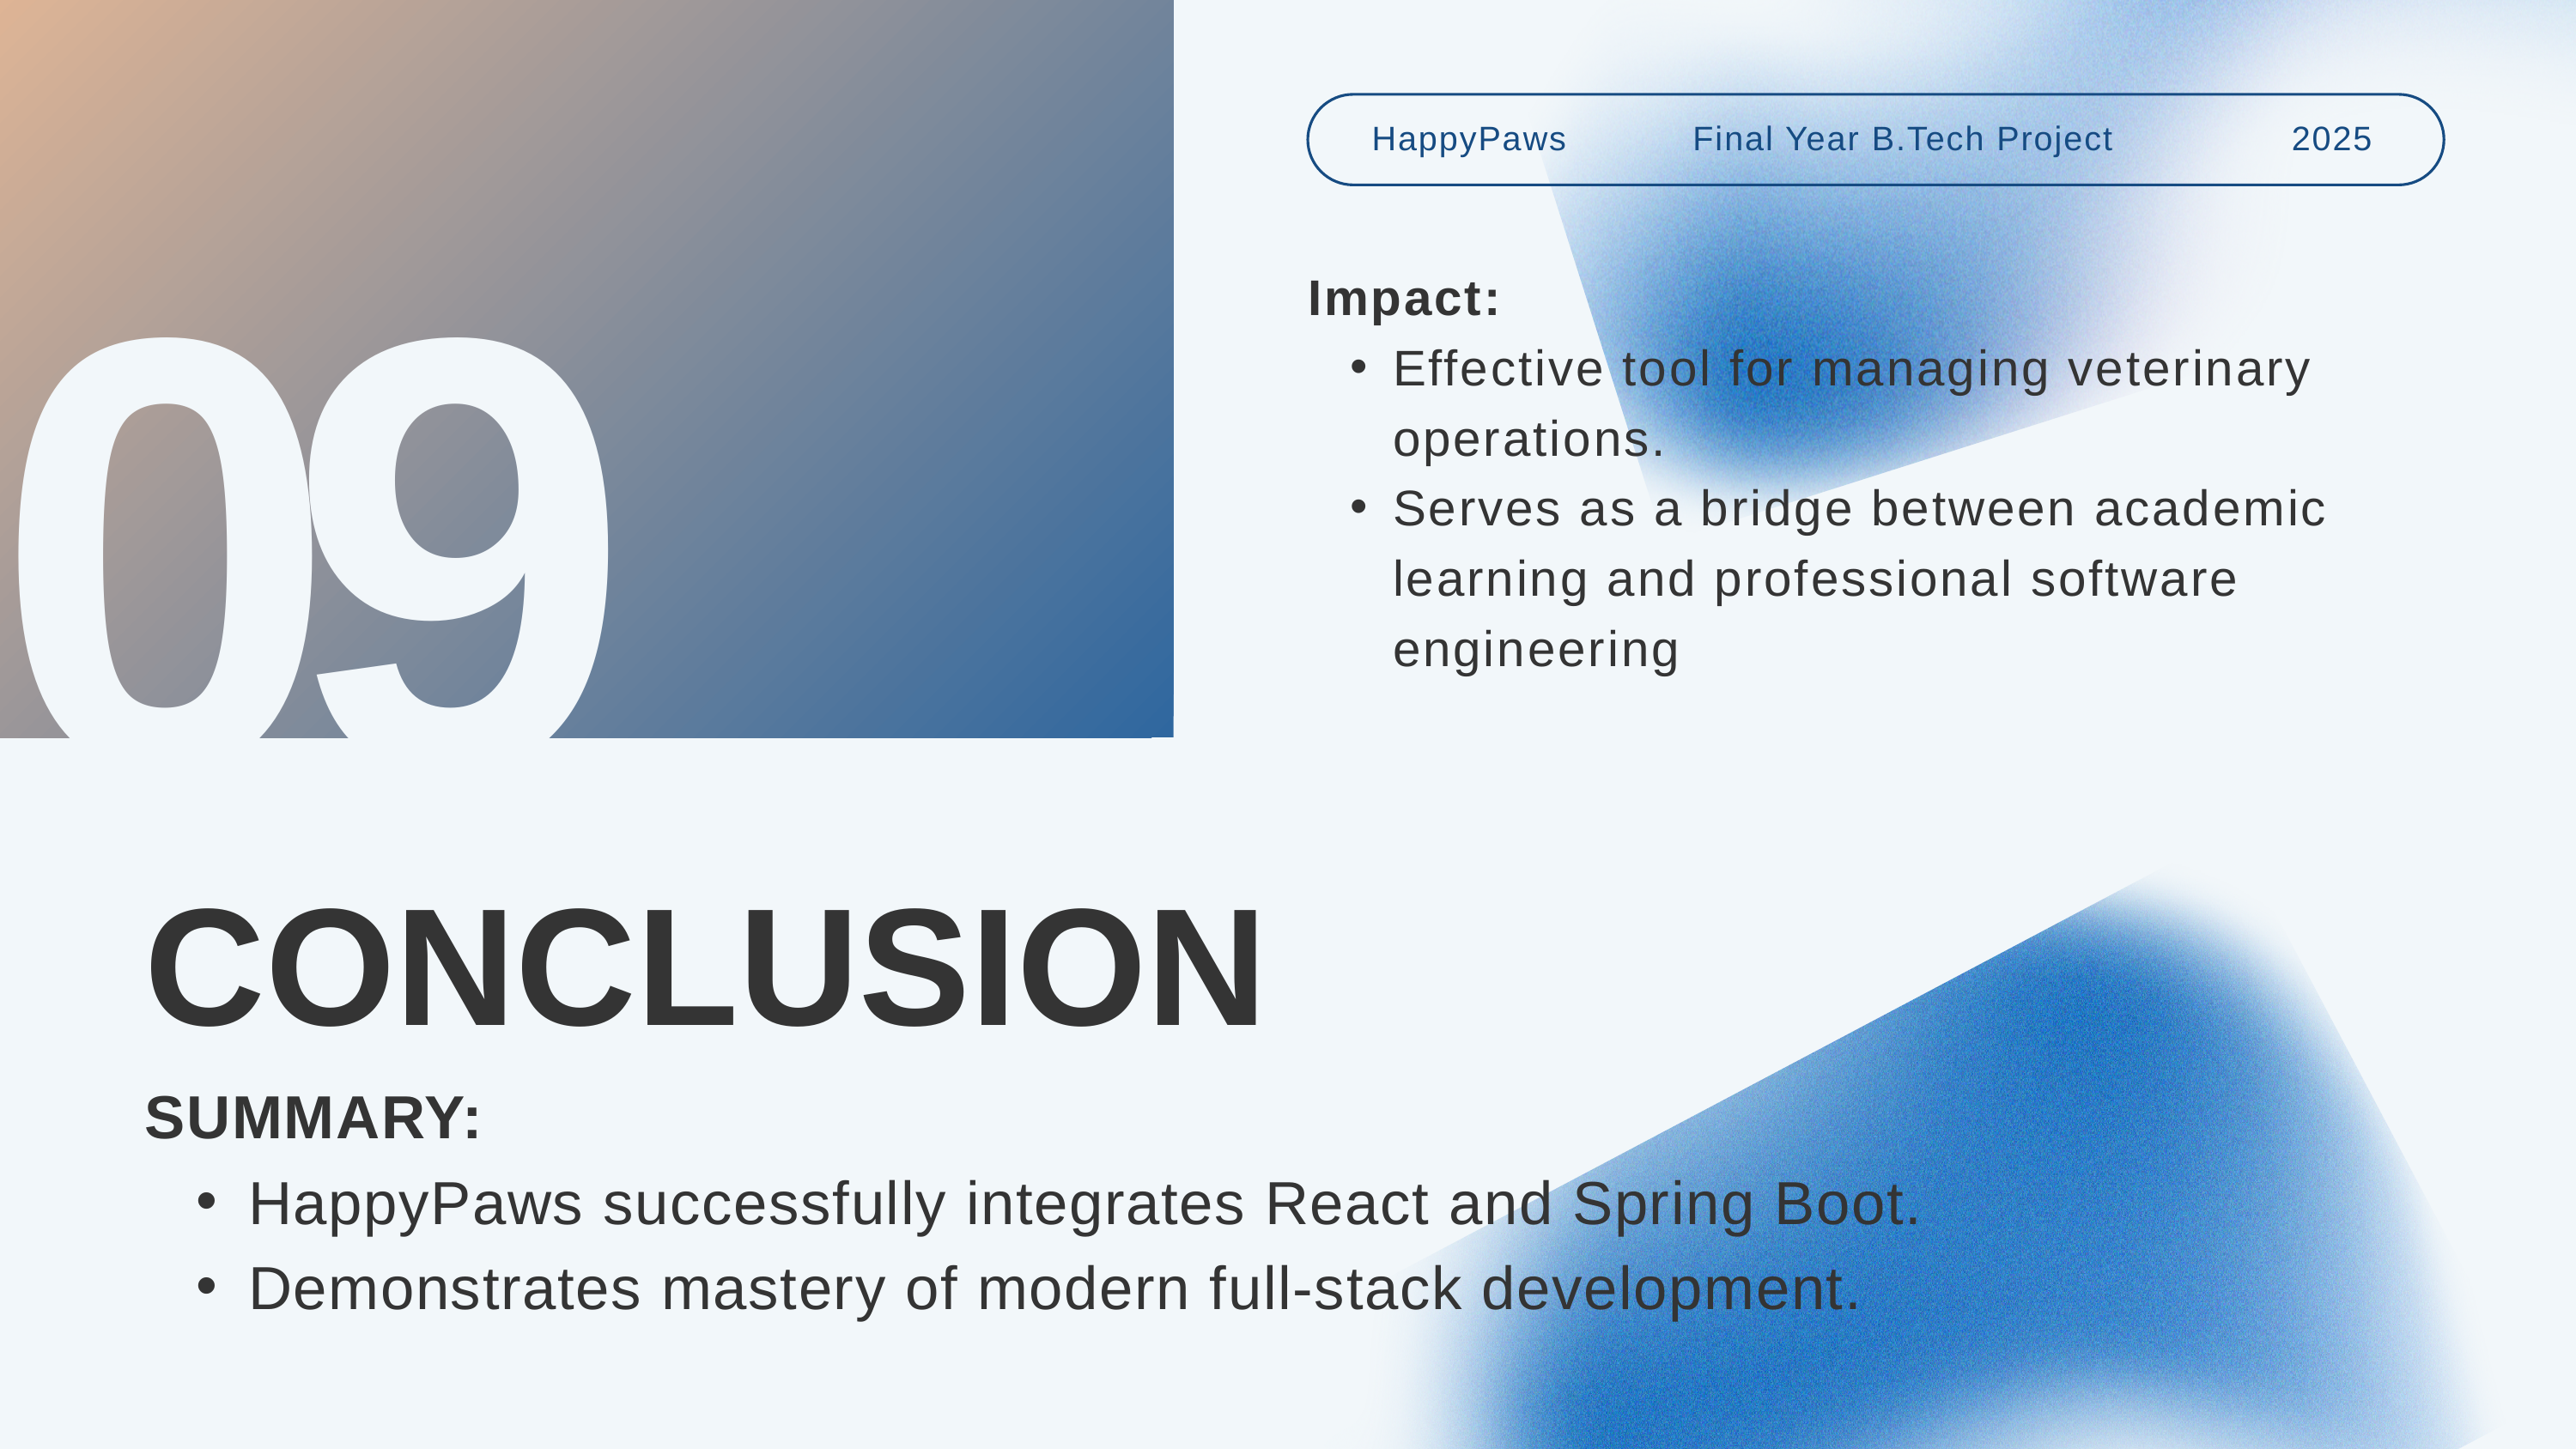

Final Year B.Tech Project
HappyPaws
2025
Impact:
Effective tool for managing veterinary operations.
Serves as a bridge between academic learning and professional software engineering

09
CONCLUSION

SUMMARY:
HappyPaws successfully integrates React and Spring Boot.
Demonstrates mastery of modern full-stack development.